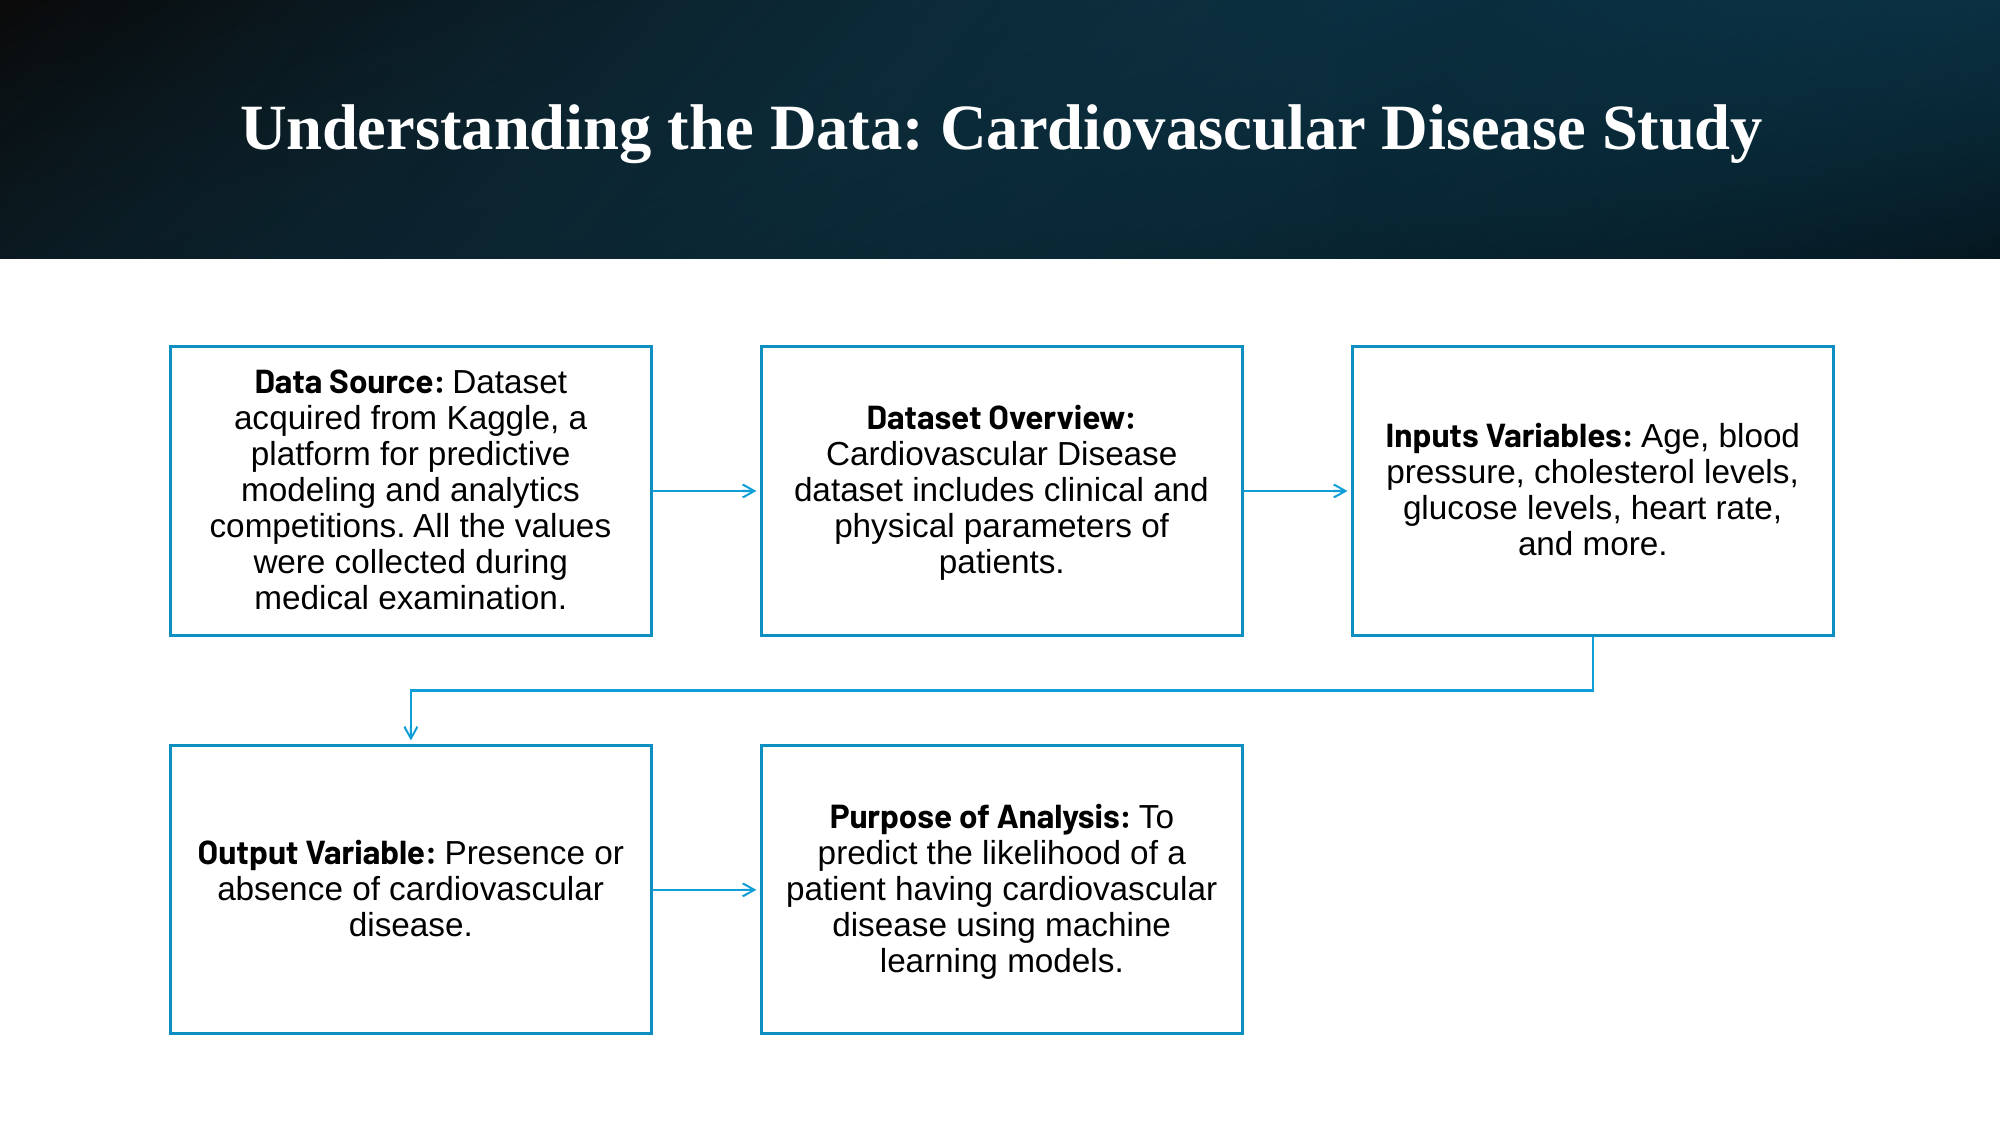

# Understanding the Data: Cardiovascular Disease Study

Data Source: Dataset acquired from Kaggle, a platform for predictive modeling and analytics competitions. All the values were collected during medical examination.

Dataset Overview: Cardiovascular Disease dataset includes clinical and physical parameters of patients.

Inputs Variables: Age, blood pressure, cholesterol levels, glucose levels, heart rate, and more.

Output Variable: Presence or absence of cardiovascular disease.
Purpose of Analysis: To predict the likelihood of a patient having cardiovascular disease using machine learning models.